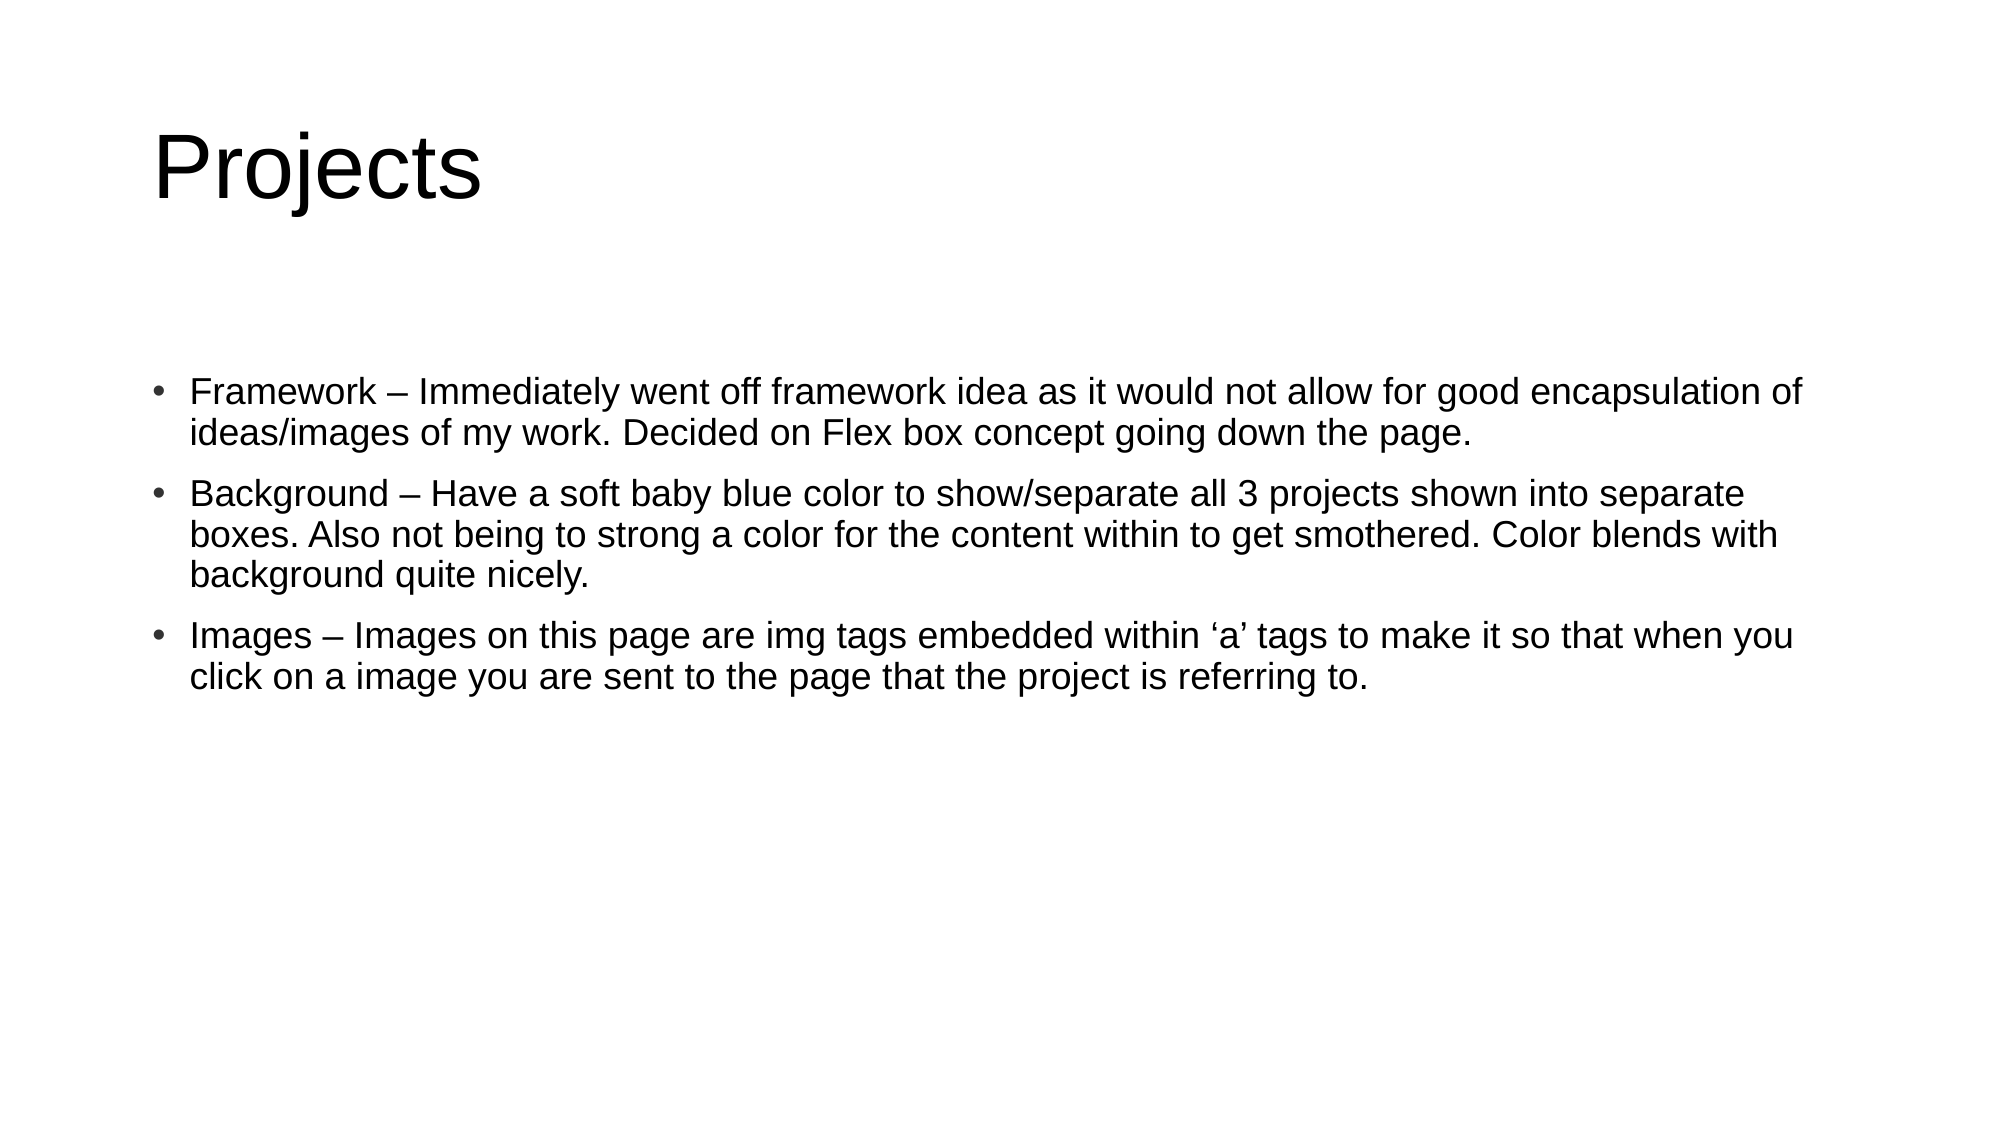

Projects

Framework – Immediately went off framework idea as it would not allow for good encapsulation of ideas/images of my work. Decided on Flex box concept going down the page.
Background – Have a soft baby blue color to show/separate all 3 projects shown into separate boxes. Also not being to strong a color for the content within to get smothered. Color blends with background quite nicely.
Images – Images on this page are img tags embedded within ‘a’ tags to make it so that when you click on a image you are sent to the page that the project is referring to.